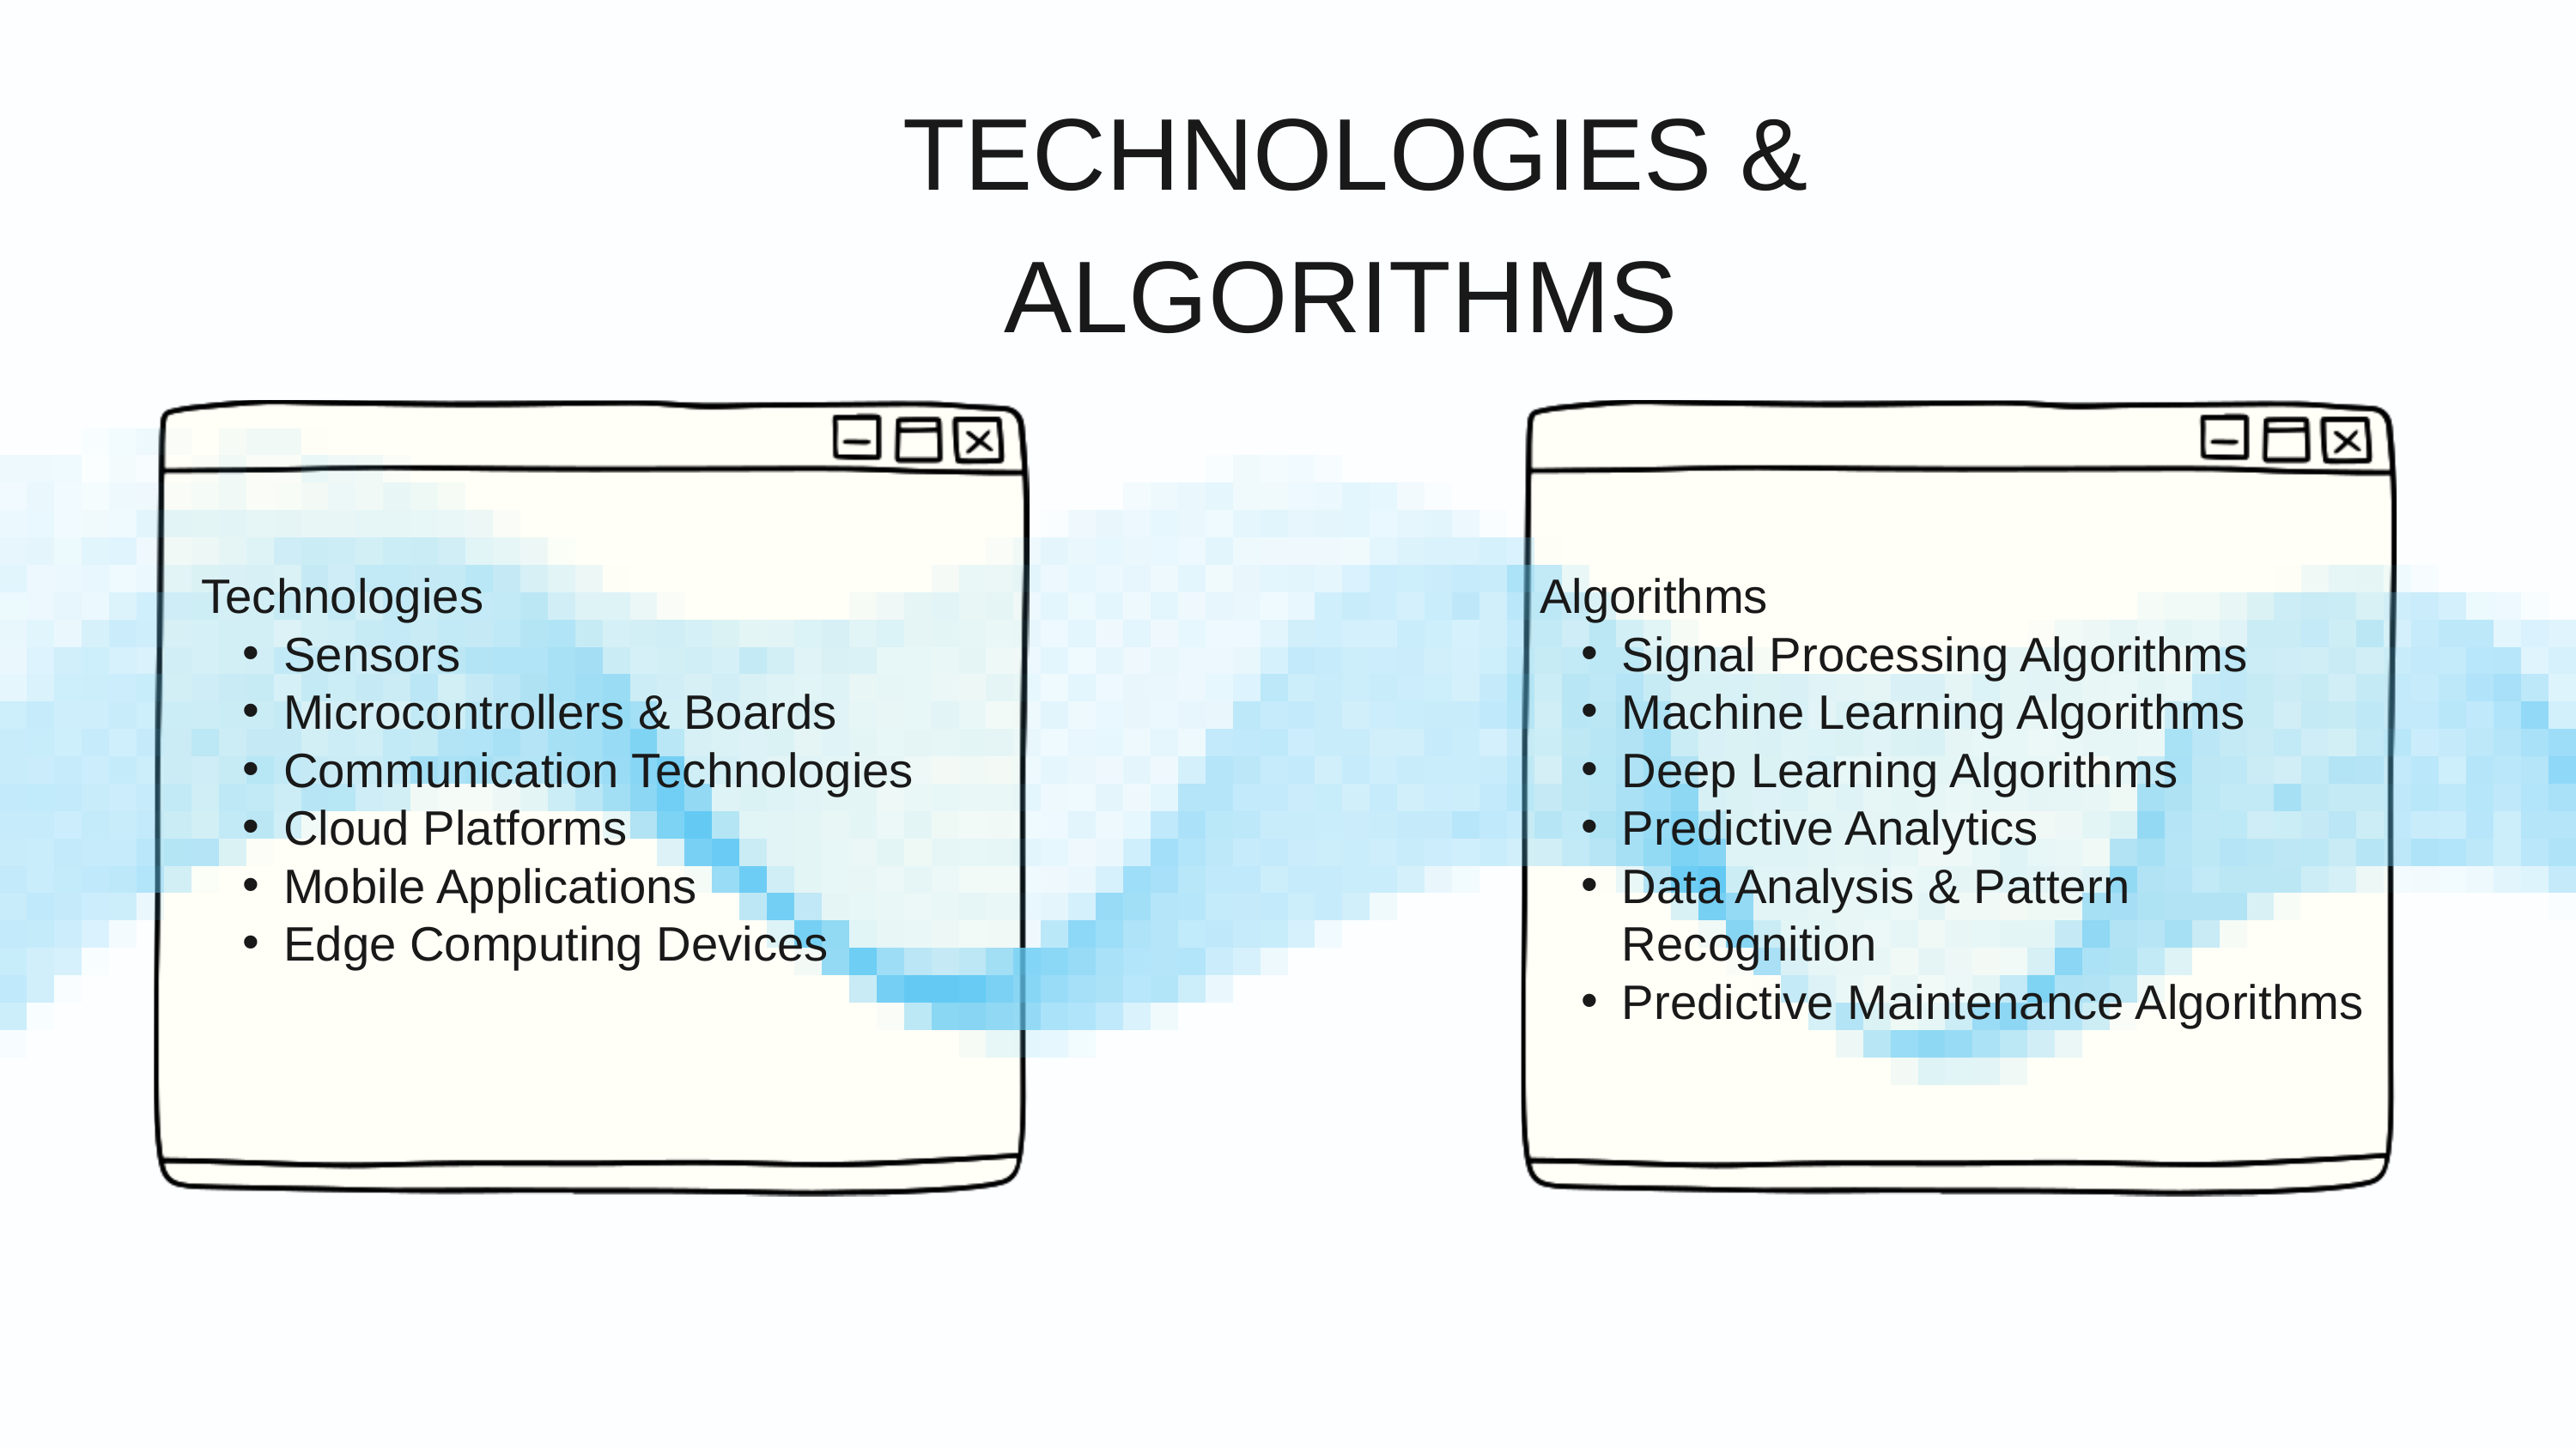

TECHNOLOGIES & ALGORITHMS

Technologies
Sensors
Microcontrollers & Boards
Communication Technologies
Cloud Platforms
Mobile Applications
Edge Computing Devices
Algorithms
Signal Processing Algorithms
Machine Learning Algorithms
Deep Learning Algorithms
Predictive Analytics
Data Analysis & Pattern Recognition
Predictive Maintenance Algorithms